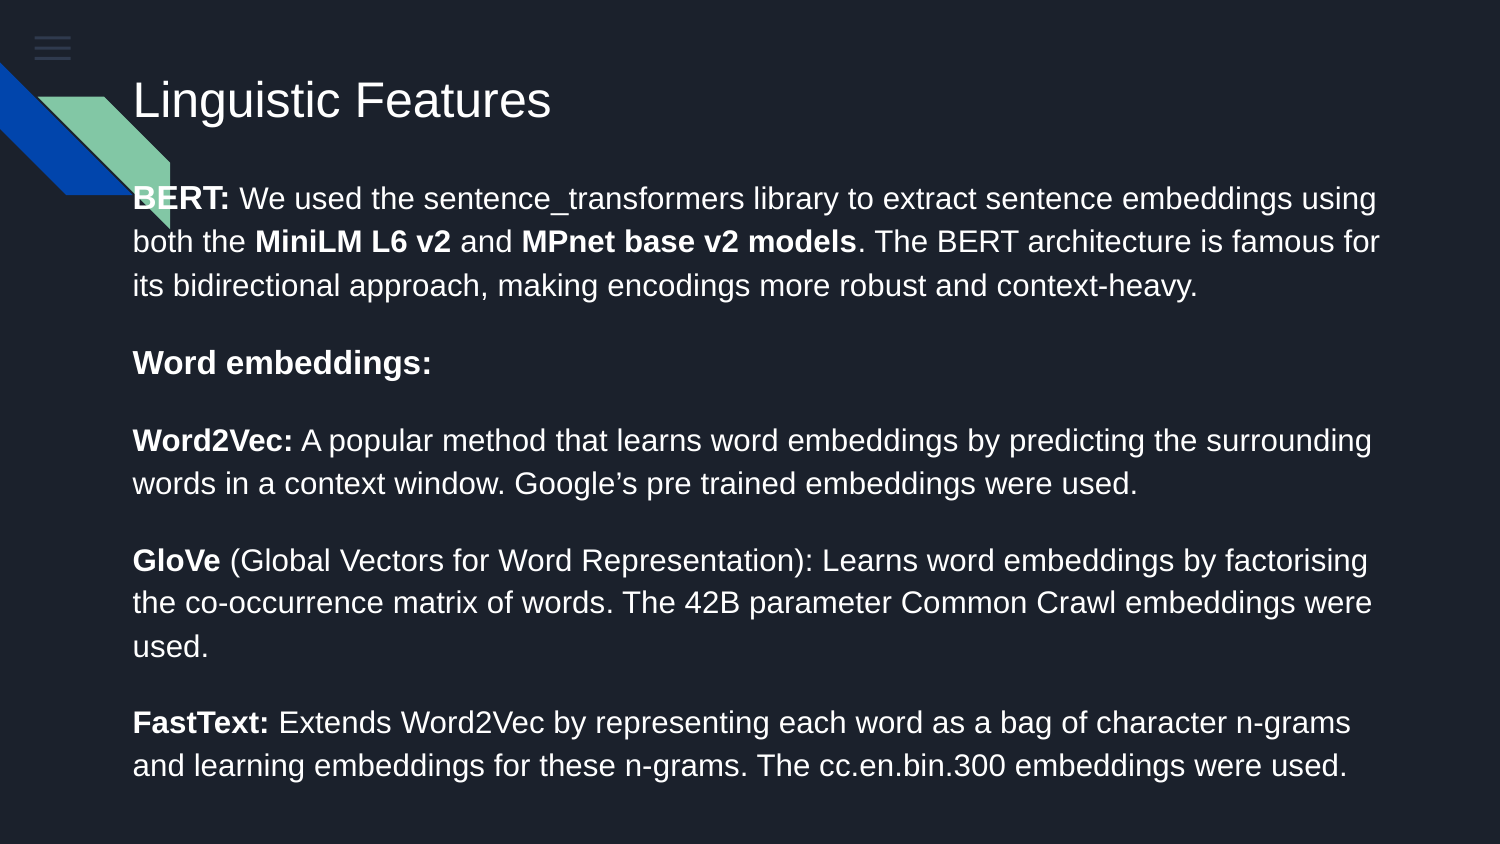

# Linguistic Features
BERT: We used the sentence_transformers library to extract sentence embeddings using both the MiniLM L6 v2 and MPnet base v2 models. The BERT architecture is famous for its bidirectional approach, making encodings more robust and context-heavy.
Word embeddings:
Word2Vec: A popular method that learns word embeddings by predicting the surrounding words in a context window. Google’s pre trained embeddings were used.
GloVe (Global Vectors for Word Representation): Learns word embeddings by factorising the co-occurrence matrix of words. The 42B parameter Common Crawl embeddings were used.
FastText: Extends Word2Vec by representing each word as a bag of character n-grams and learning embeddings for these n-grams. The cc.en.bin.300 embeddings were used.